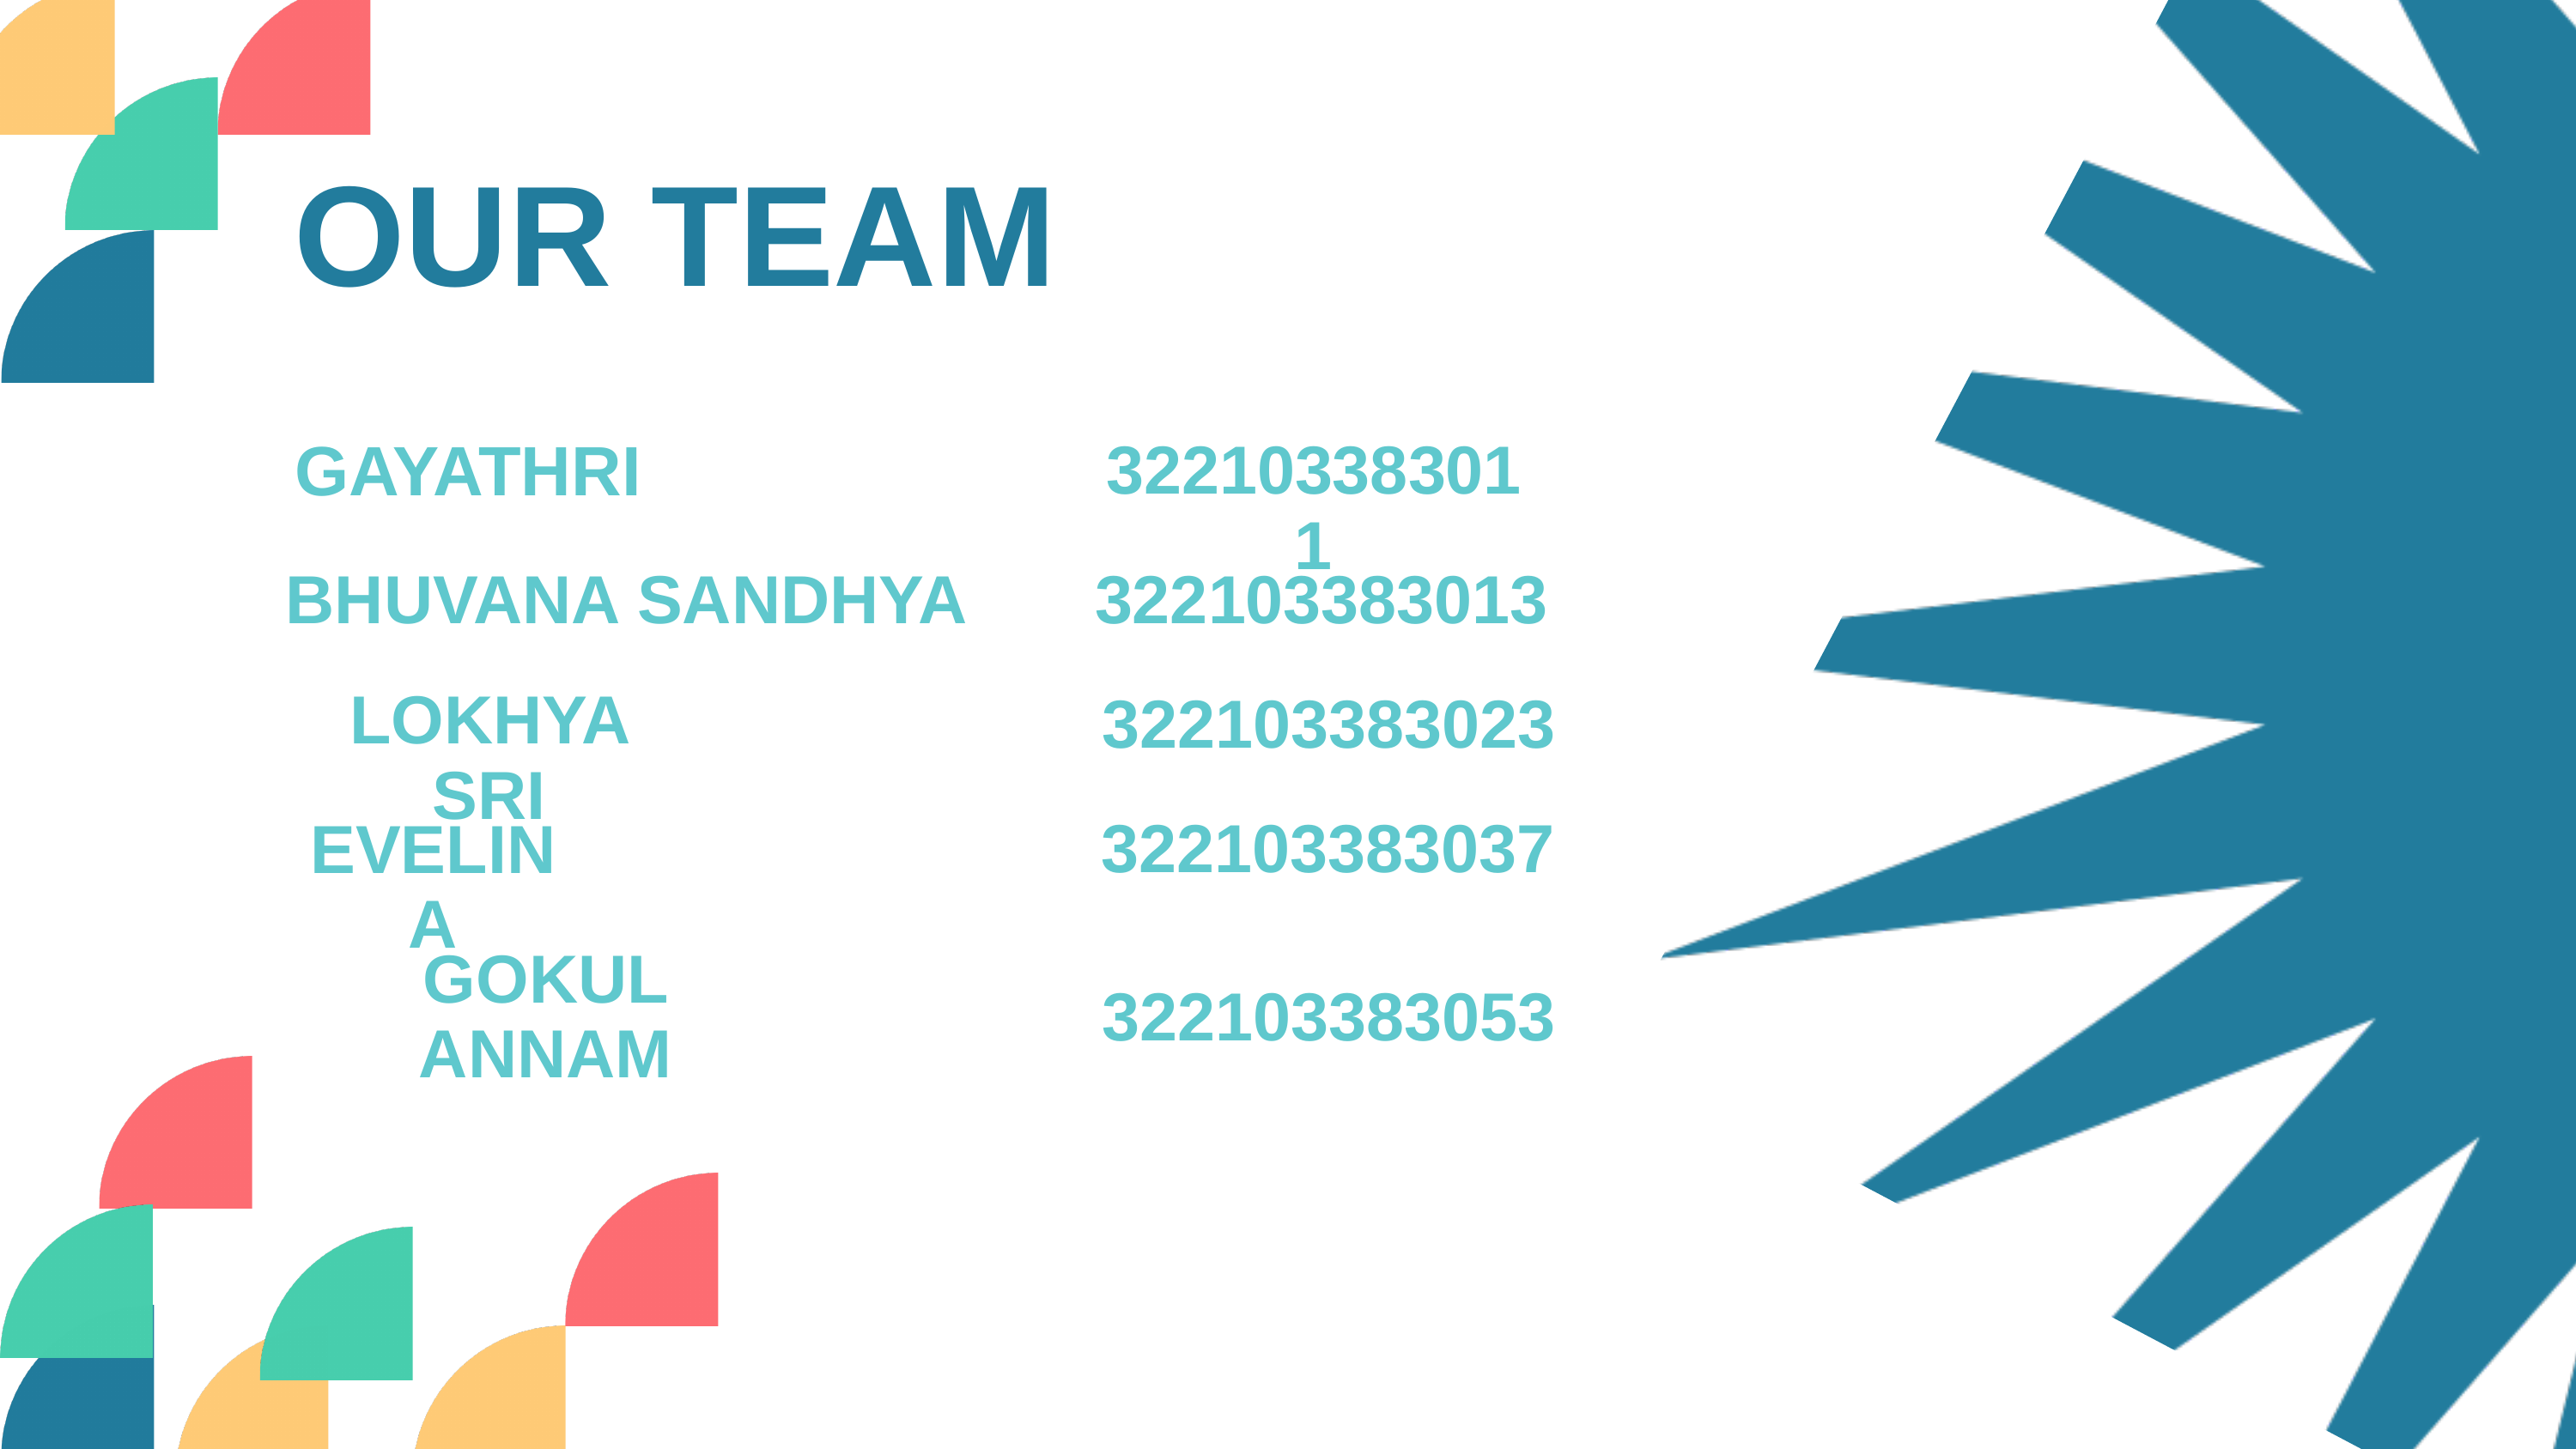

OUR TEAM

GAYATHRI
322103383011
BHUVANA SANDHYA
322103383013
LOKHYA SRI
322103383023
322103383037
EVELINA
GOKUL ANNAM
322103383053